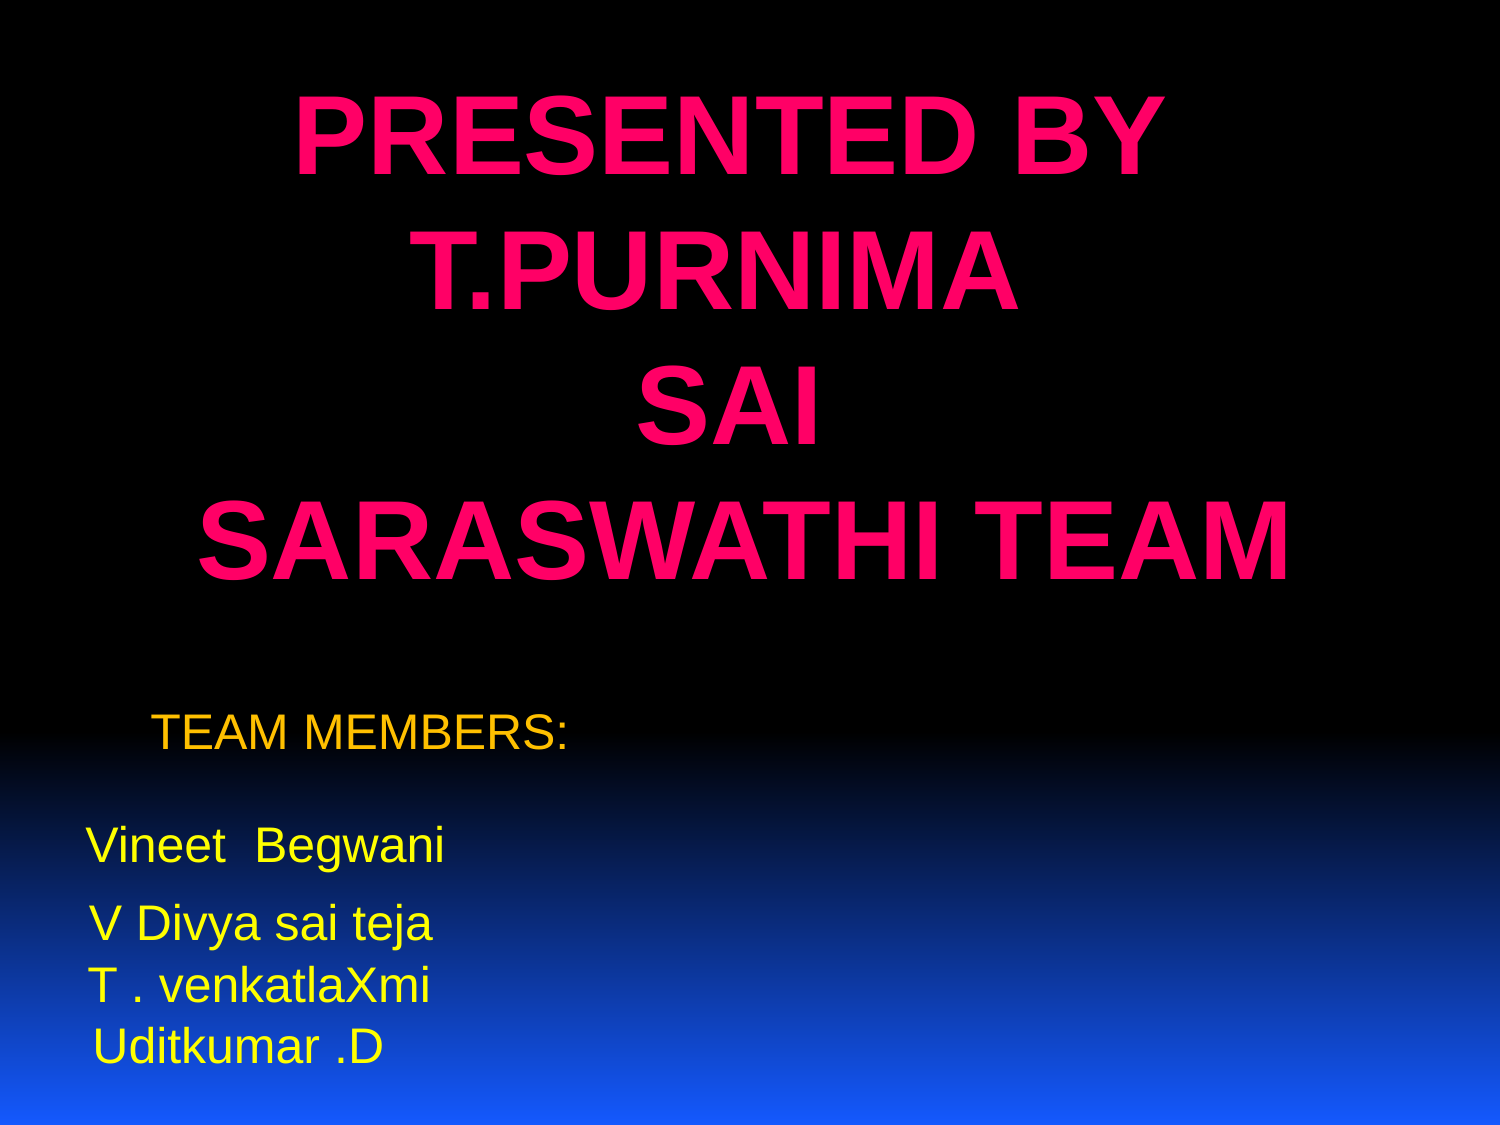

PRESENTED BY T.PURNIMA
SAI
 SARASWATHI TEAM
TEAM MEMBERS:
 Vineet  Begwani
V Divya sai teja
  T . venkatlaXmi
  Uditkumar .D